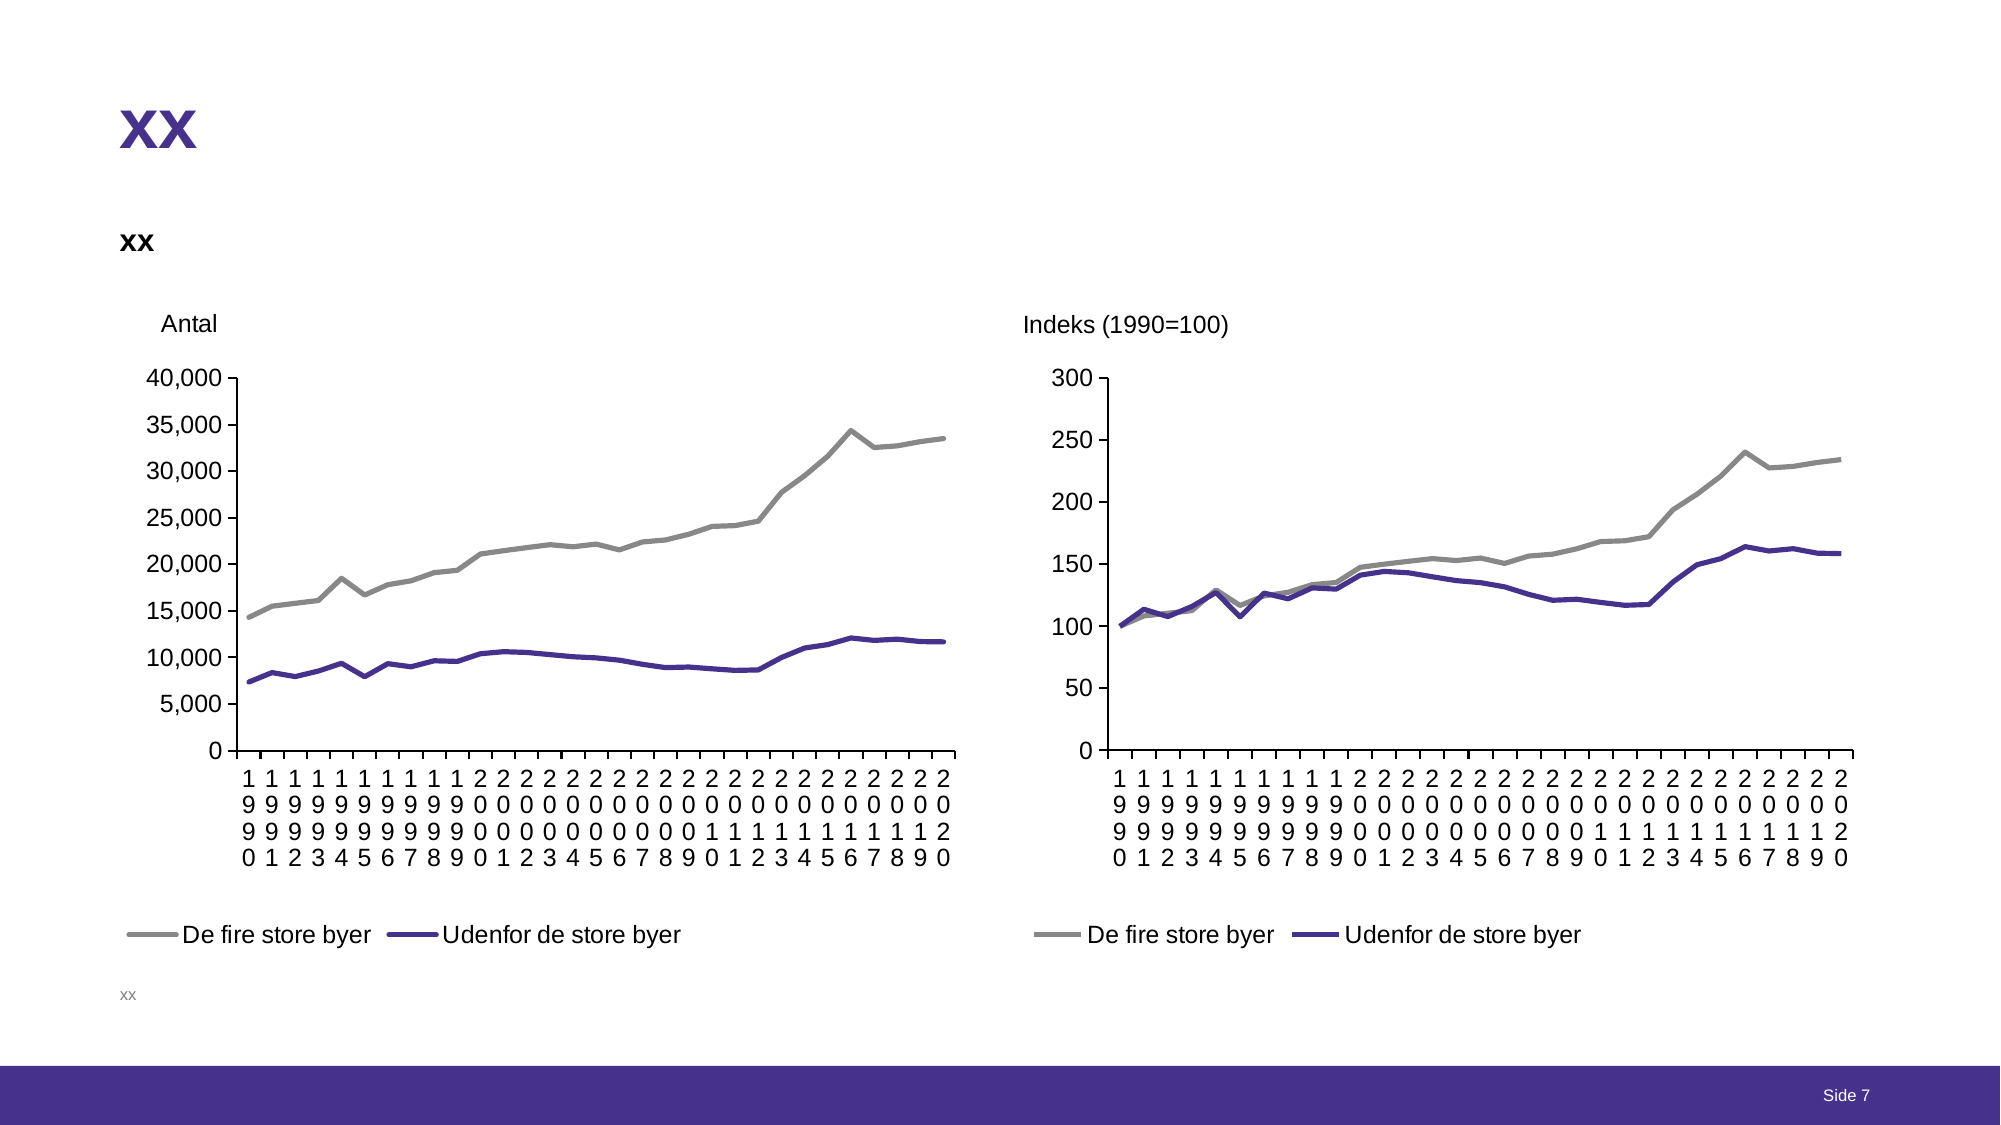

# xx
xx

### Chart

| Category | De fire store byer | Udenfor de store byer |
|---|---|---|
| 1990 | 14301.0 | 7361.0 |
| 1991 | 15500.0 | 8374.0 |
| 1992 | 15811.0 | 7941.0 |
| 1993 | 16114.0 | 8540.0 |
| 1994 | 18497.0 | 9367.0 |
| 1995 | 16702.0 | 7927.0 |
| 1996 | 17810.0 | 9334.0 |
| 1997 | 18227.0 | 8993.0 |
| 1998 | 19104.0 | 9642.0 |
| 1999 | 19356.0 | 9569.0 |
| 2000 | 21104.0 | 10397.0 |
| 2001 | 21464.0 | 10619.0 |
| 2002 | 21794.0 | 10537.0 |
| 2003 | 22106.0 | 10299.0 |
| 2004 | 21879.0 | 10072.0 |
| 2005 | 22171.0 | 9952.0 |
| 2006 | 21545.0 | 9705.0 |
| 2007 | 22400.0 | 9261.0 |
| 2008 | 22615.0 | 8904.0 |
| 2009 | 23232.0 | 8969.0 |
| 2010 | 24069.0 | 8780.0 |
| 2011 | 24158.0 | 8608.0 |
| 2012 | 24631.0 | 8657.0 |
| 2013 | 27723.0 | 9989.0 |
| 2014 | 29518.0 | 11012.0 |
| 2015 | 31618.0 | 11377.0 |
| 2016 | 34374.0 | 12087.0 |
| 2017 | 32546.0 | 11831.0 |
| 2018 | 32722.0 | 11965.0 |
| 2019 | 33181.0 | 11701.0 |
| 2020 | 33511.0 | 11673.0 |

### Chart

| Category | De fire store byer | Udenfor de store byer |
|---|---|---|
| 1990 | 100.0 | 100.0 |
| 1991 | 108.3840290888749 | 113.76171715799484 |
| 1992 | 110.55870218865813 | 107.87936421681836 |
| 1993 | 112.6774351443955 | 116.01684553729112 |
| 1994 | 129.34060555205932 | 127.25173210161662 |
| 1995 | 116.789035731767 | 107.68917266675724 |
| 1996 | 124.53674568212014 | 126.8034234479011 |
| 1997 | 127.45262569051114 | 122.17090069284065 |
| 1998 | 133.58506398153975 | 130.98763754924602 |
| 1999 | 135.3471785189847 | 129.9959244667844 |
| 2000 | 147.5700999930075 | 141.24439614182856 |
| 2001 | 150.08740647507167 | 144.2602907213694 |
| 2002 | 152.39493741696384 | 143.14631164243988 |
| 2003 | 154.57660303475282 | 139.91305529140064 |
| 2004 | 152.98930144745123 | 136.82923515826656 |
| 2005 | 155.03111670512553 | 135.19902187202825 |
| 2006 | 150.6538004335361 | 131.84349952452112 |
| 2007 | 156.63240332843858 | 125.81171036543948 |
| 2008 | 158.13579469967135 | 120.96182583888057 |
| 2009 | 162.45017830920915 | 121.84485803559299 |
| 2010 | 168.30291588000838 | 119.27727210976768 |
| 2011 | 168.9252499825187 | 116.94063306615949 |
| 2012 | 172.23271099923082 | 117.60630349137347 |
| 2013 | 193.85357667295992 | 135.7016709686184 |
| 2014 | 206.40514649325223 | 149.59923923379975 |
| 2015 | 221.08943430529334 | 154.55780464610785 |
| 2016 | 240.36081392909585 | 164.20323325635104 |
| 2017 | 227.57849101461437 | 160.72544491237605 |
| 2018 | 228.80917418362353 | 162.54584974867547 |
| 2019 | 232.01873994825536 | 158.9593805189512 |
| 2020 | 234.32627089014755 | 158.57899741882898 |
xx

Side 7